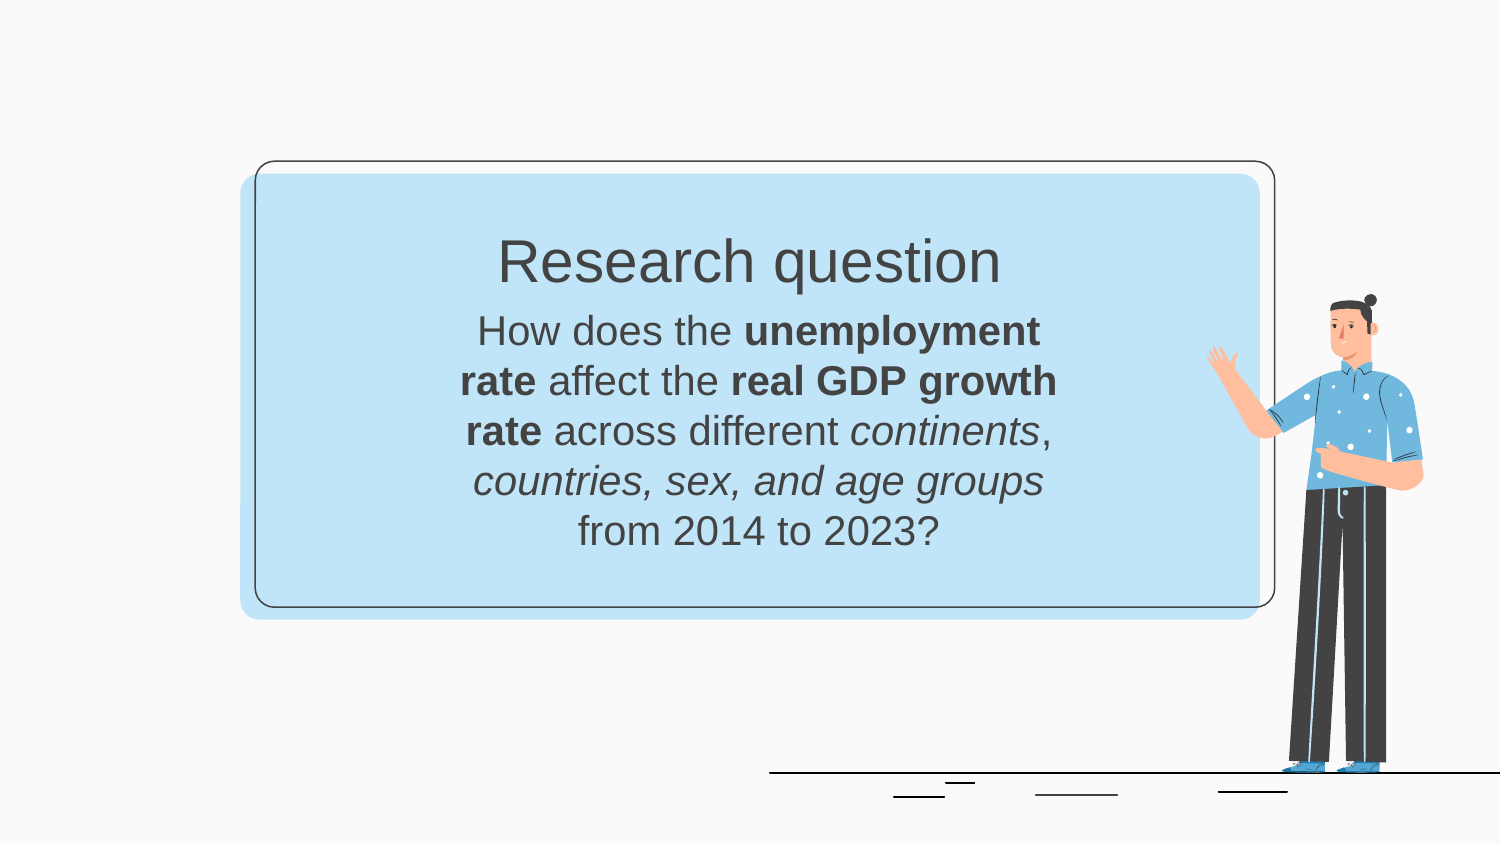

# Research question
How does the unemployment rate affect the real GDP growth rate across different continents, countries, sex, and age groups from 2014 to 2023?